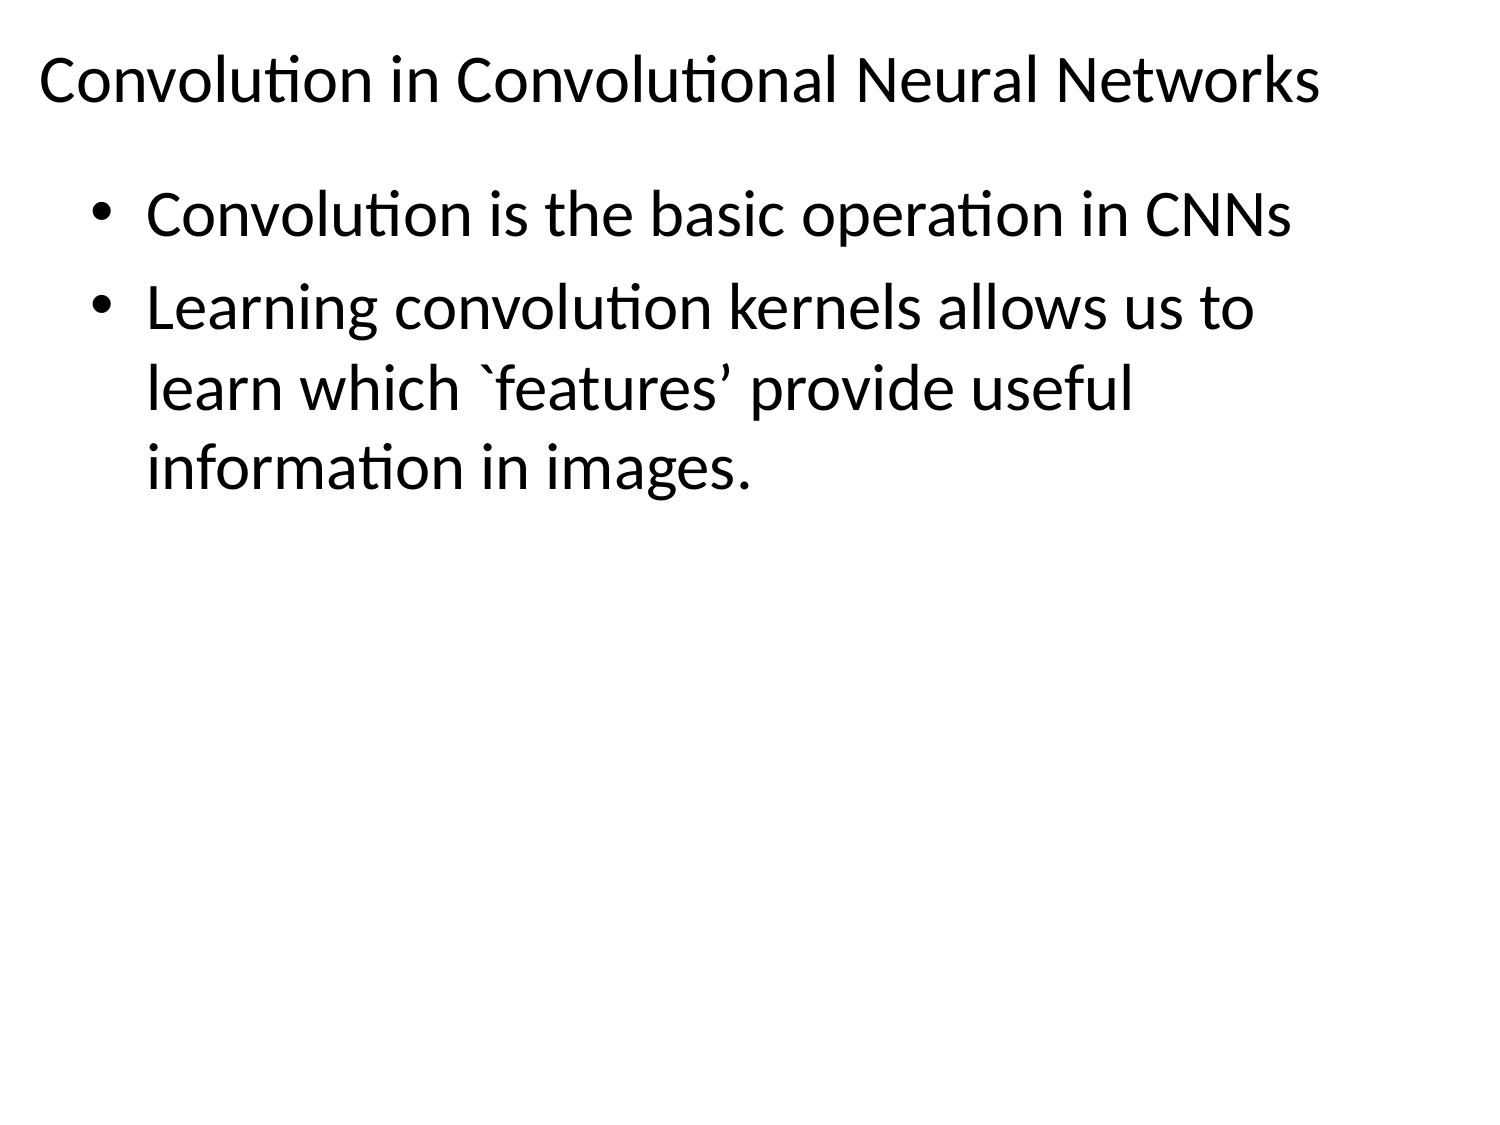

# Convolution in Convolutional Neural Networks
Convolution is the basic operation in CNNs
Learning convolution kernels allows us to learn which `features’ provide useful information in images.